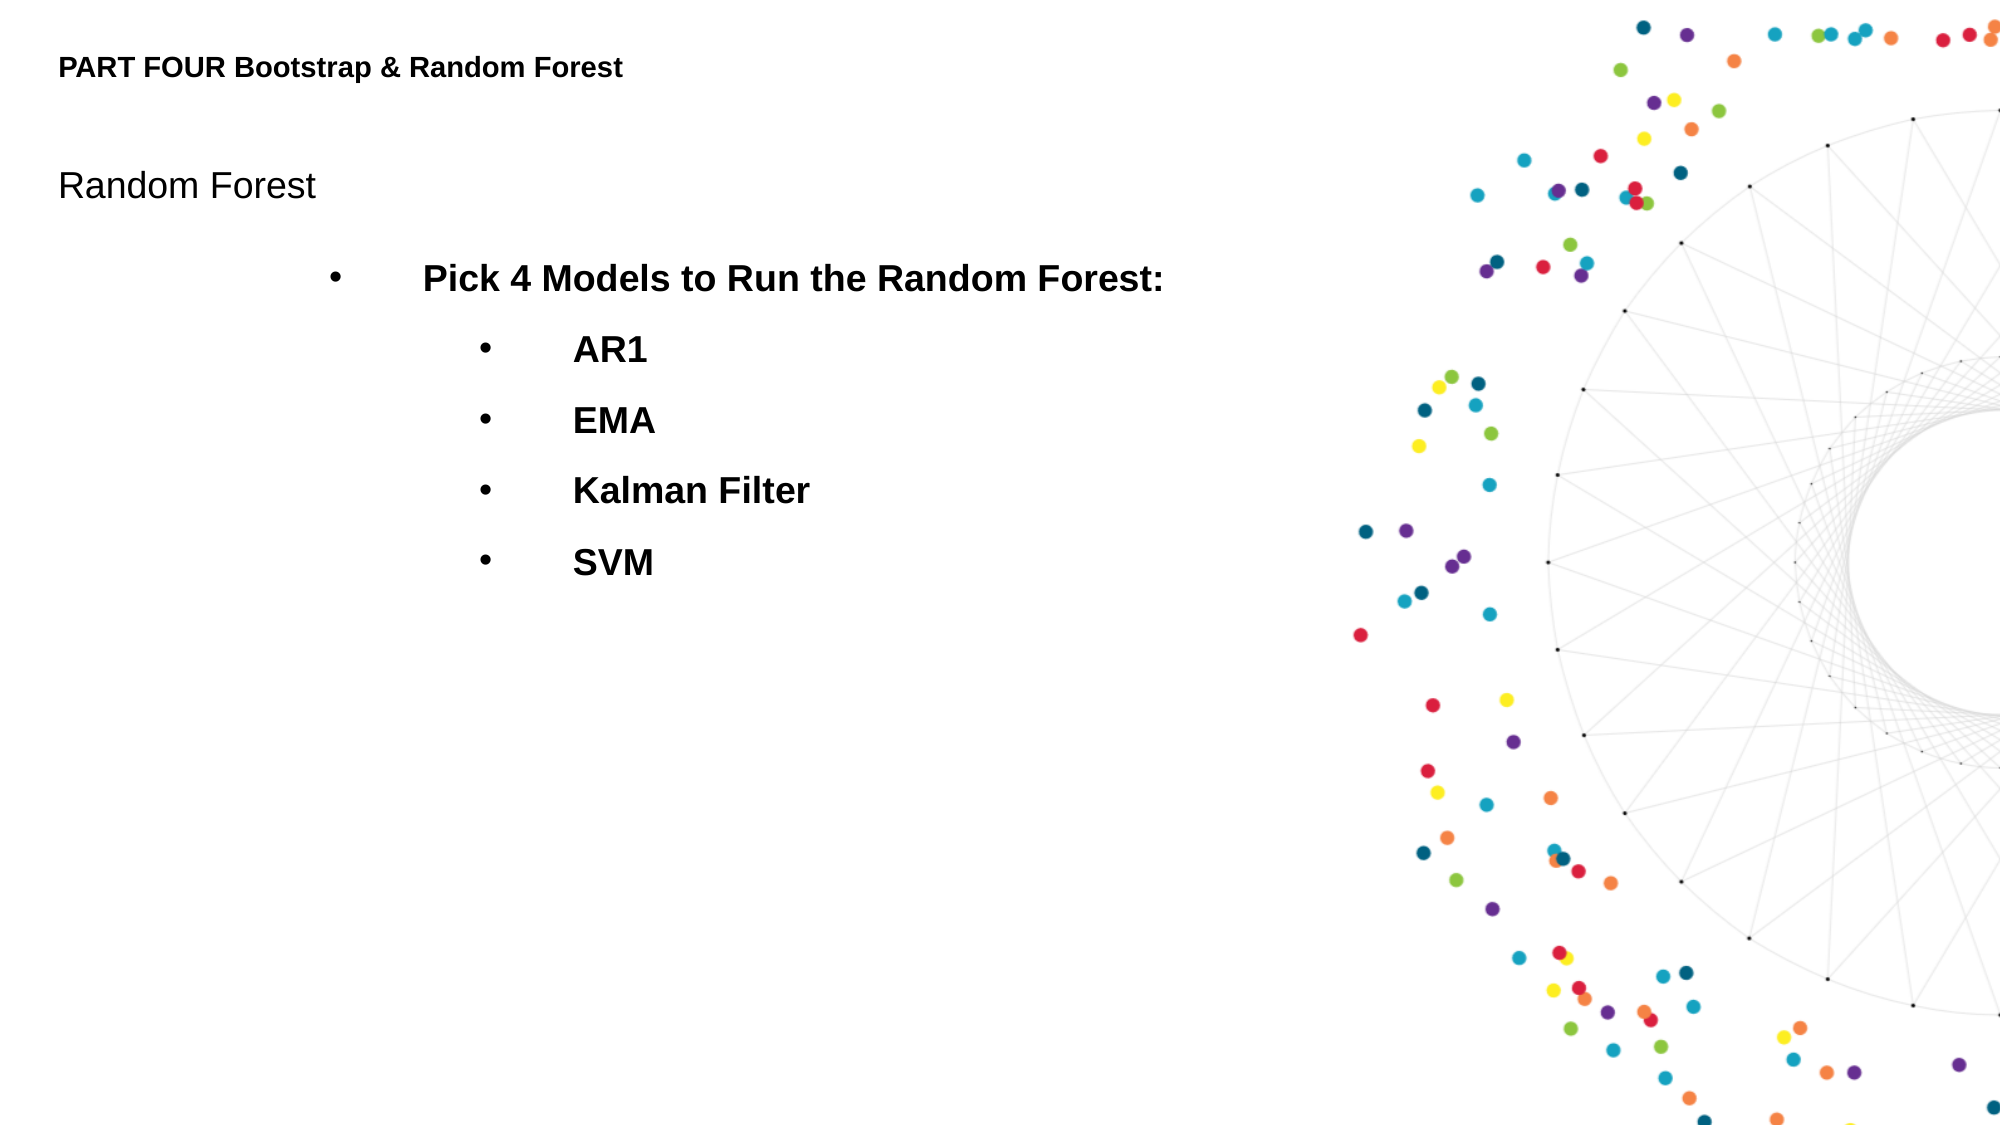

PART FOUR Bootstrap & Random Forest
Random Forest
Pick 4 Models to Run the Random Forest:
AR1
EMA
Kalman Filter
SVM